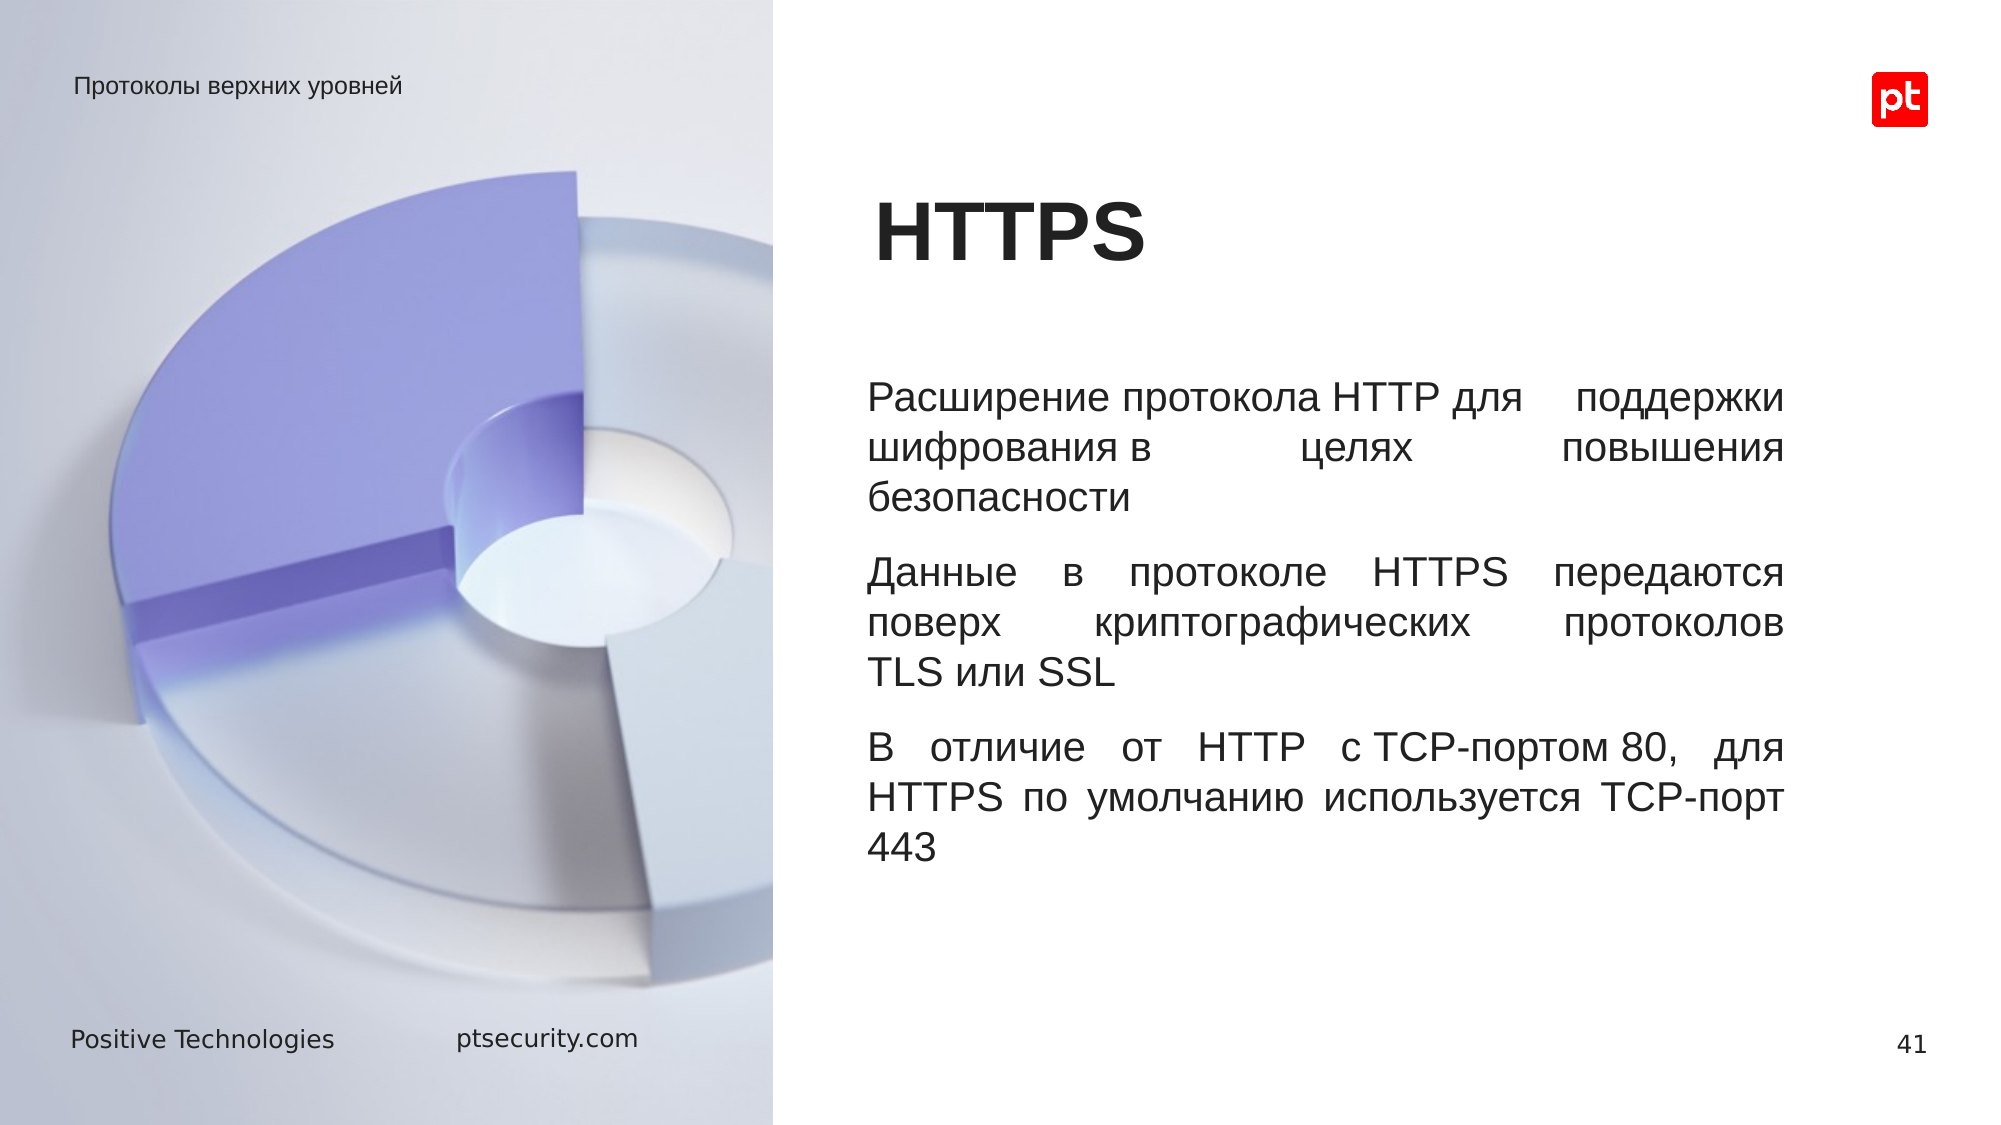

Протоколы верхних уровней
# HTTPS
Расширение протокола HTTP для поддержки шифрования в целях повышения безопасности
Данные в протоколе HTTPS передаются поверх криптографических протоколов TLS или SSL
В отличие от HTTP с TCP-портом 80, для HTTPS по умолчанию используется TCP-порт 443
41